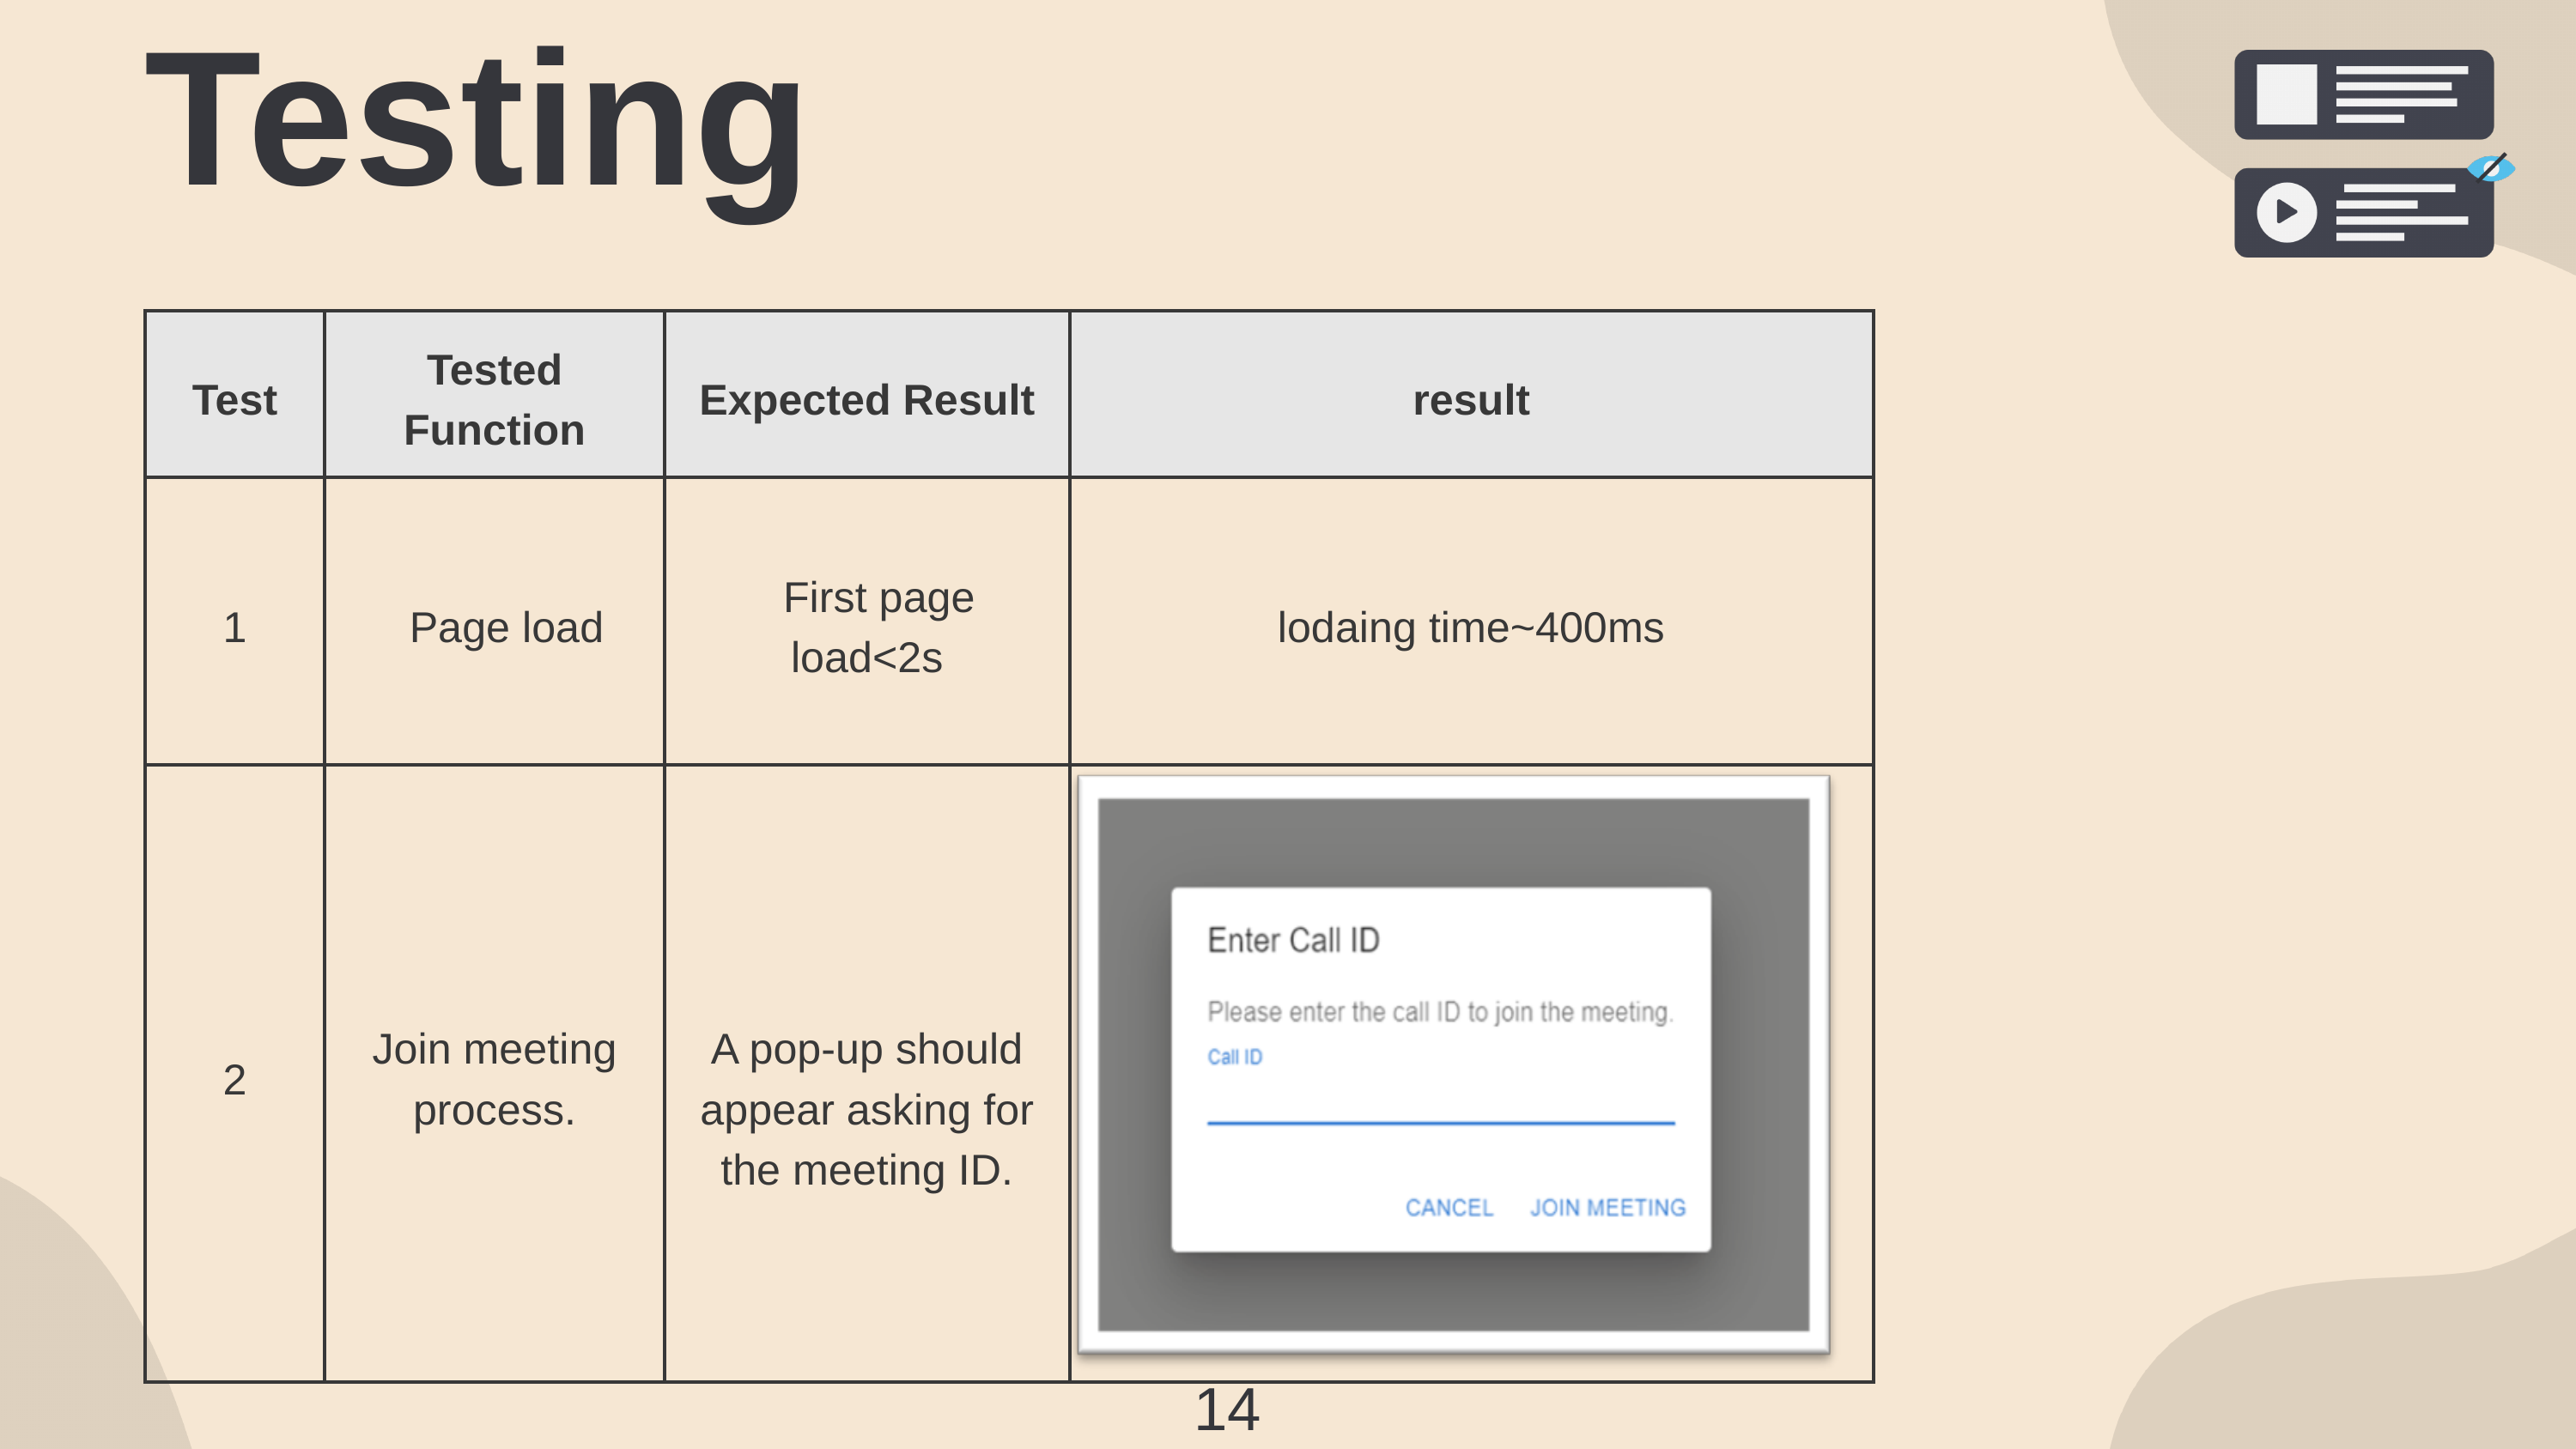

Testing

| Test | Tested Function | Expected Result | result |
| --- | --- | --- | --- |
| 1 | Page load | First page load<2s | lodaing time~400ms |
| 2 | Join meeting process. | A pop-up should appear asking for the meeting ID. |  |

14